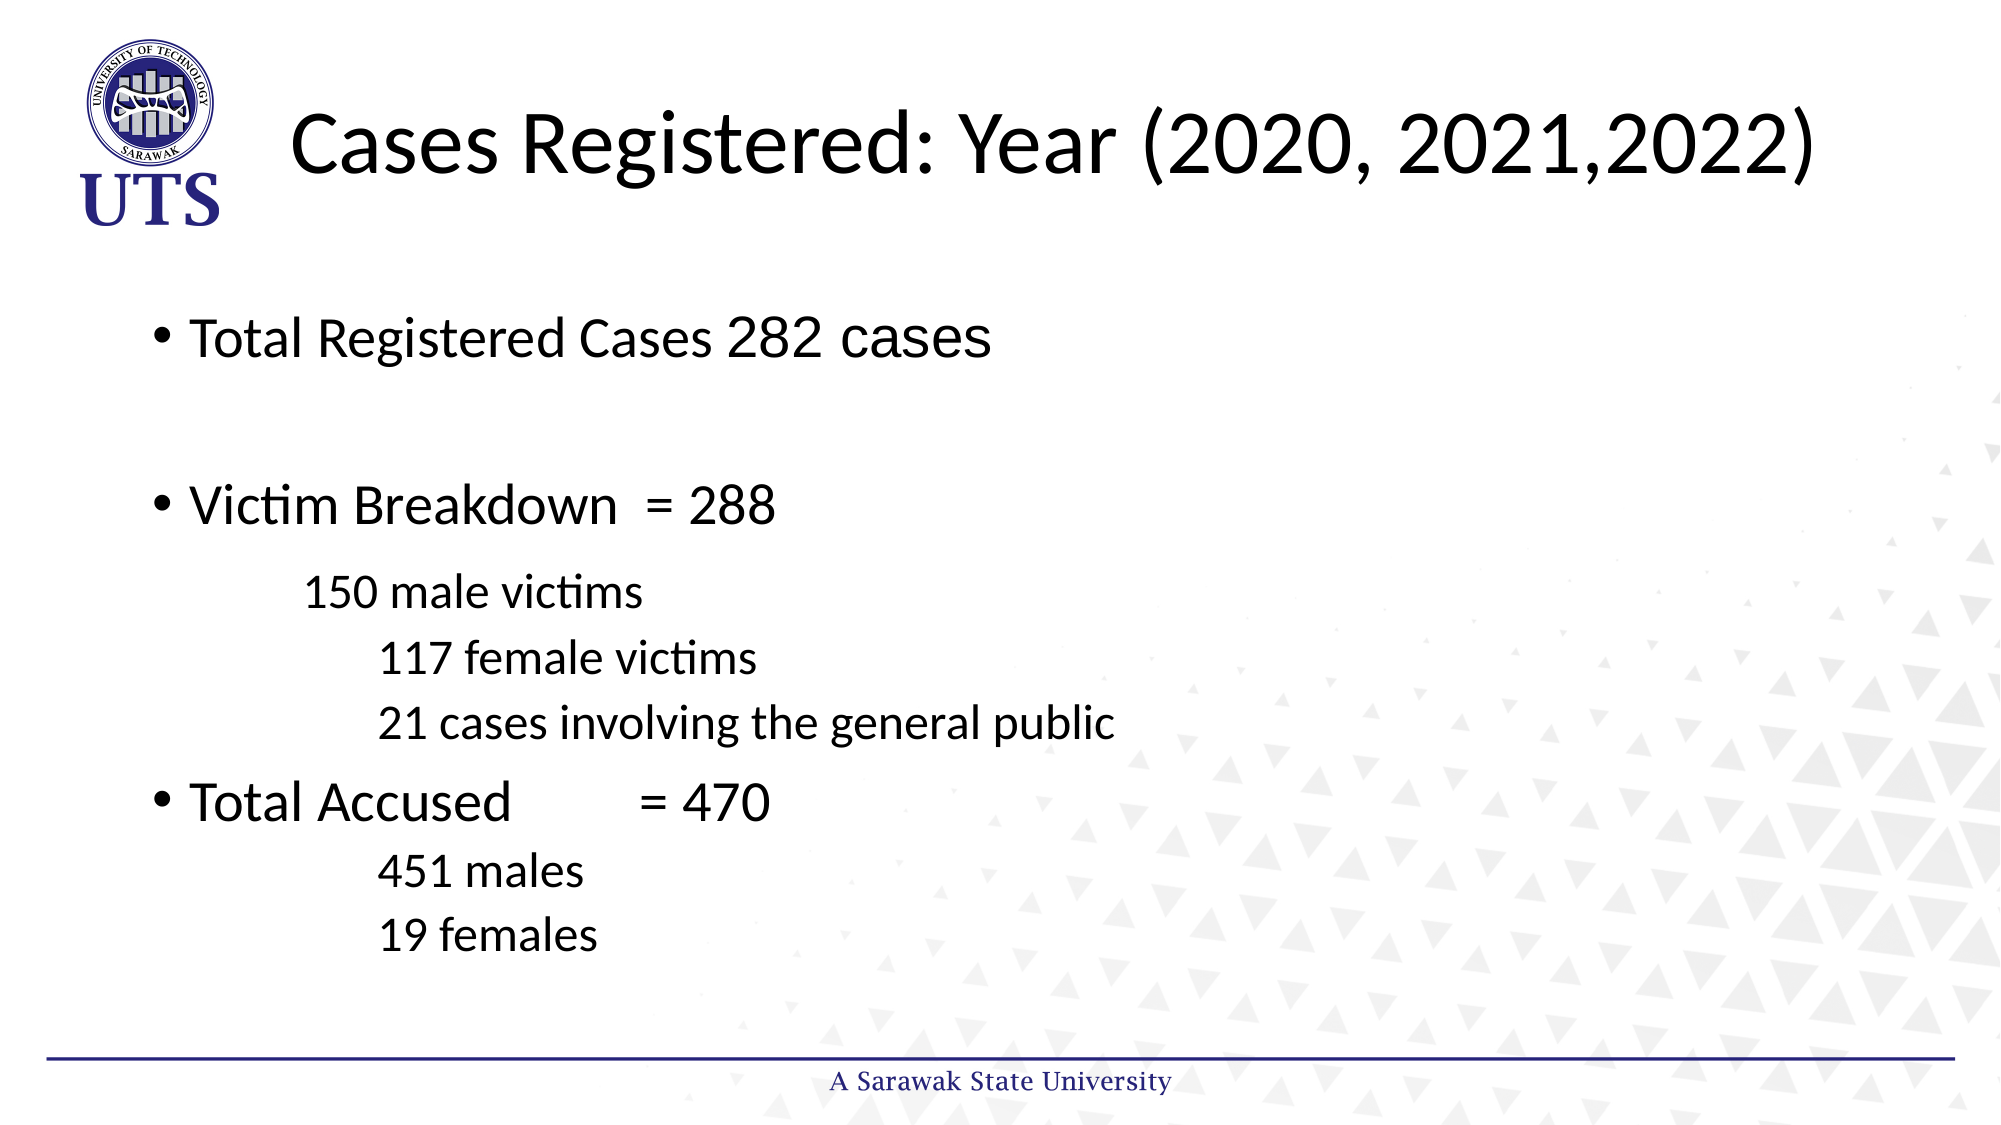

# Cases Registered: Year (2020, 2021,2022)
Total Registered Cases 282 cases

Victim Breakdown  = 288
	150 male victims
	117 female victims
	21 cases involving the general public
Total Accused	= 470
	451 males
	19 females